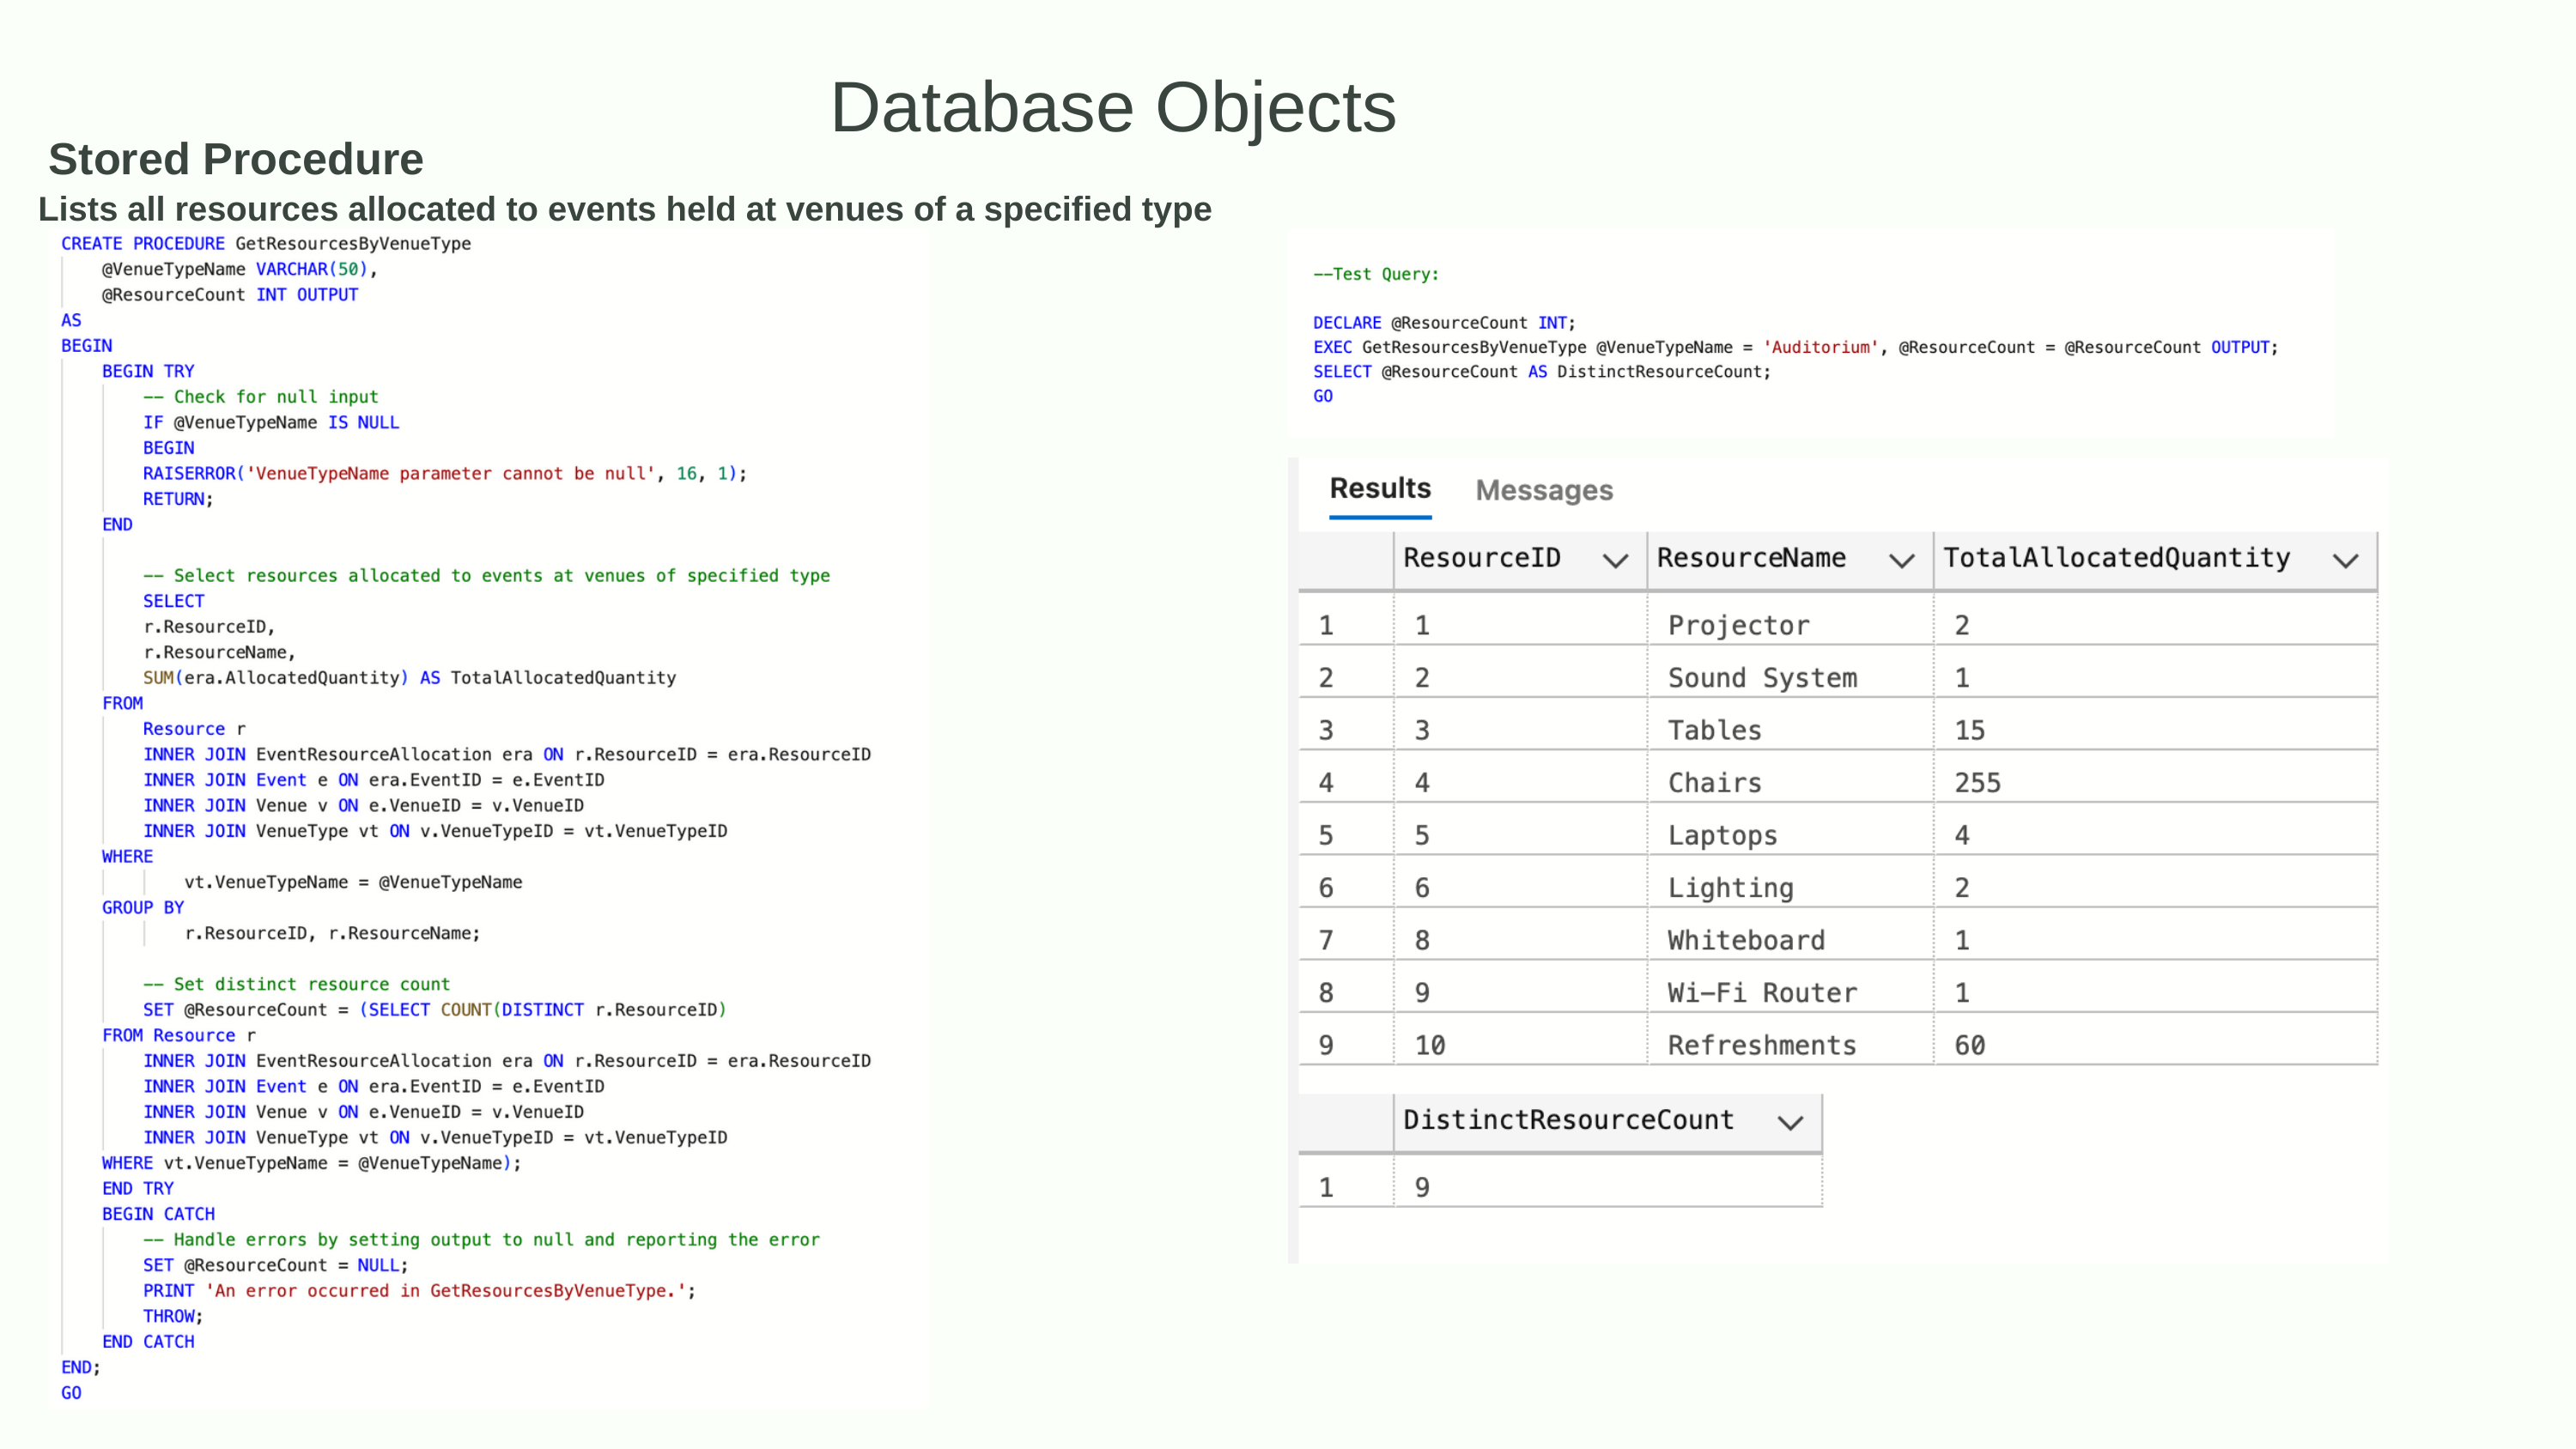

Database Objects
Stored Procedure
Lists all resources allocated to events held at venues of a specified type